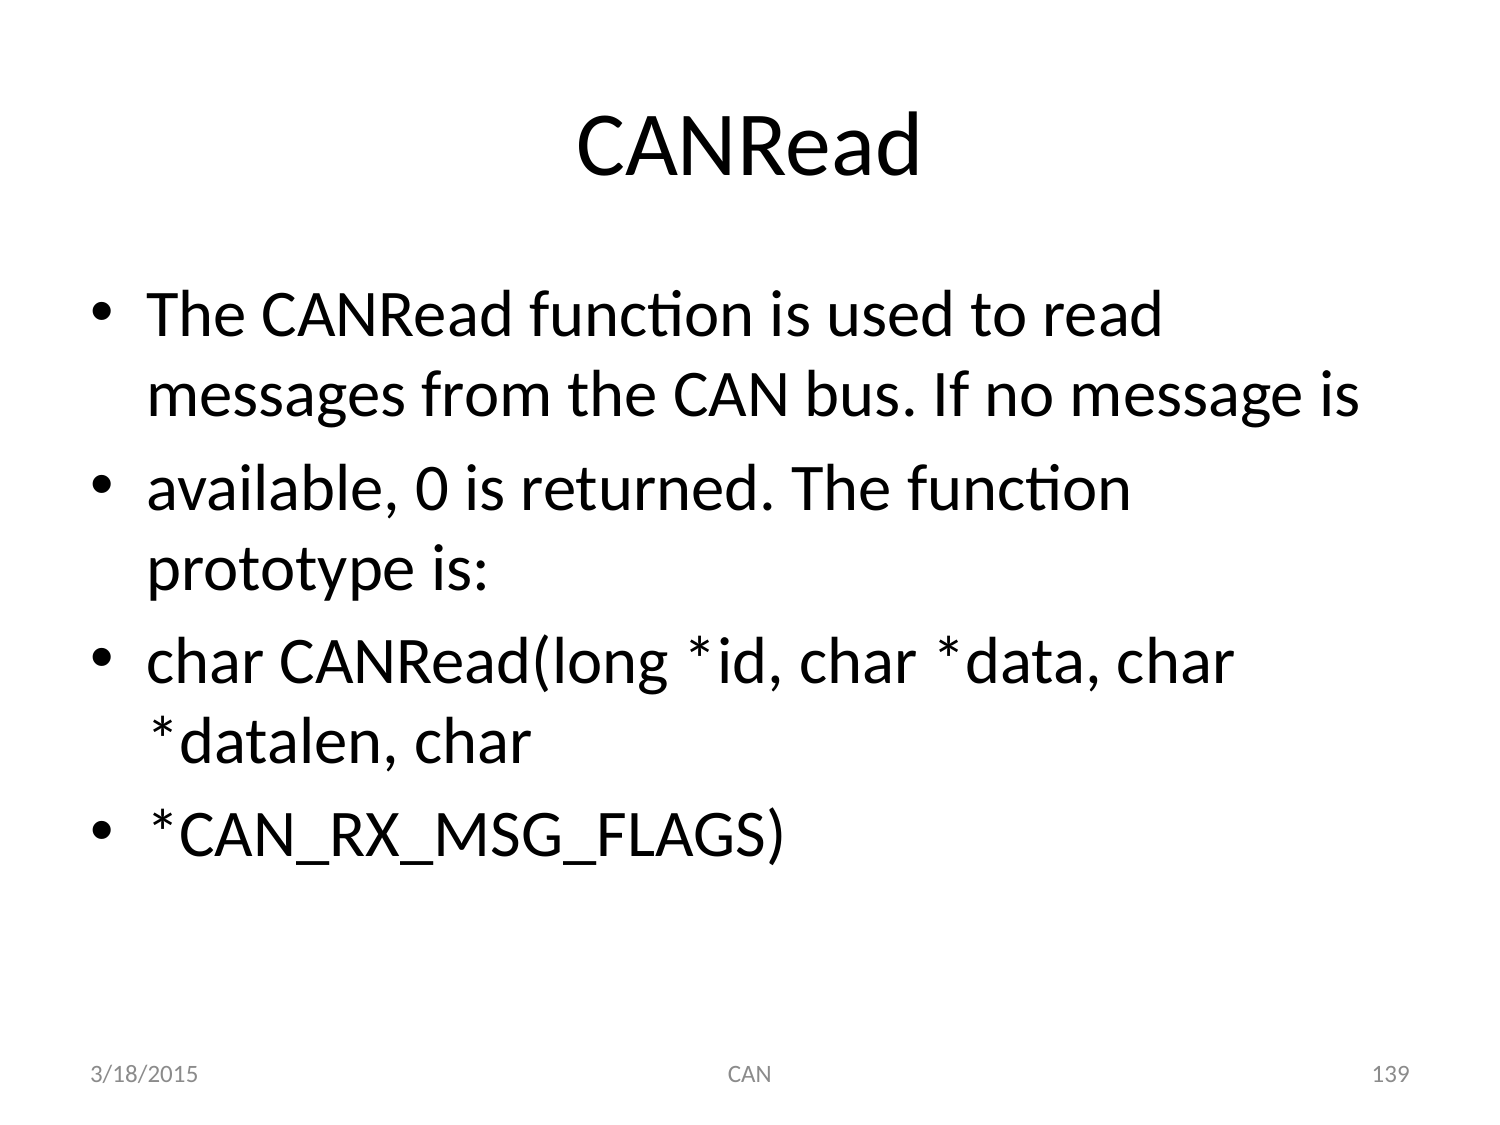

# CANRead
The CANRead function is used to read messages from the CAN bus. If no message is
available, 0 is returned. The function prototype is:
char CANRead(long *id, char *data, char *datalen, char
*CAN_RX_MSG_FLAGS)
3/18/2015
CAN
139